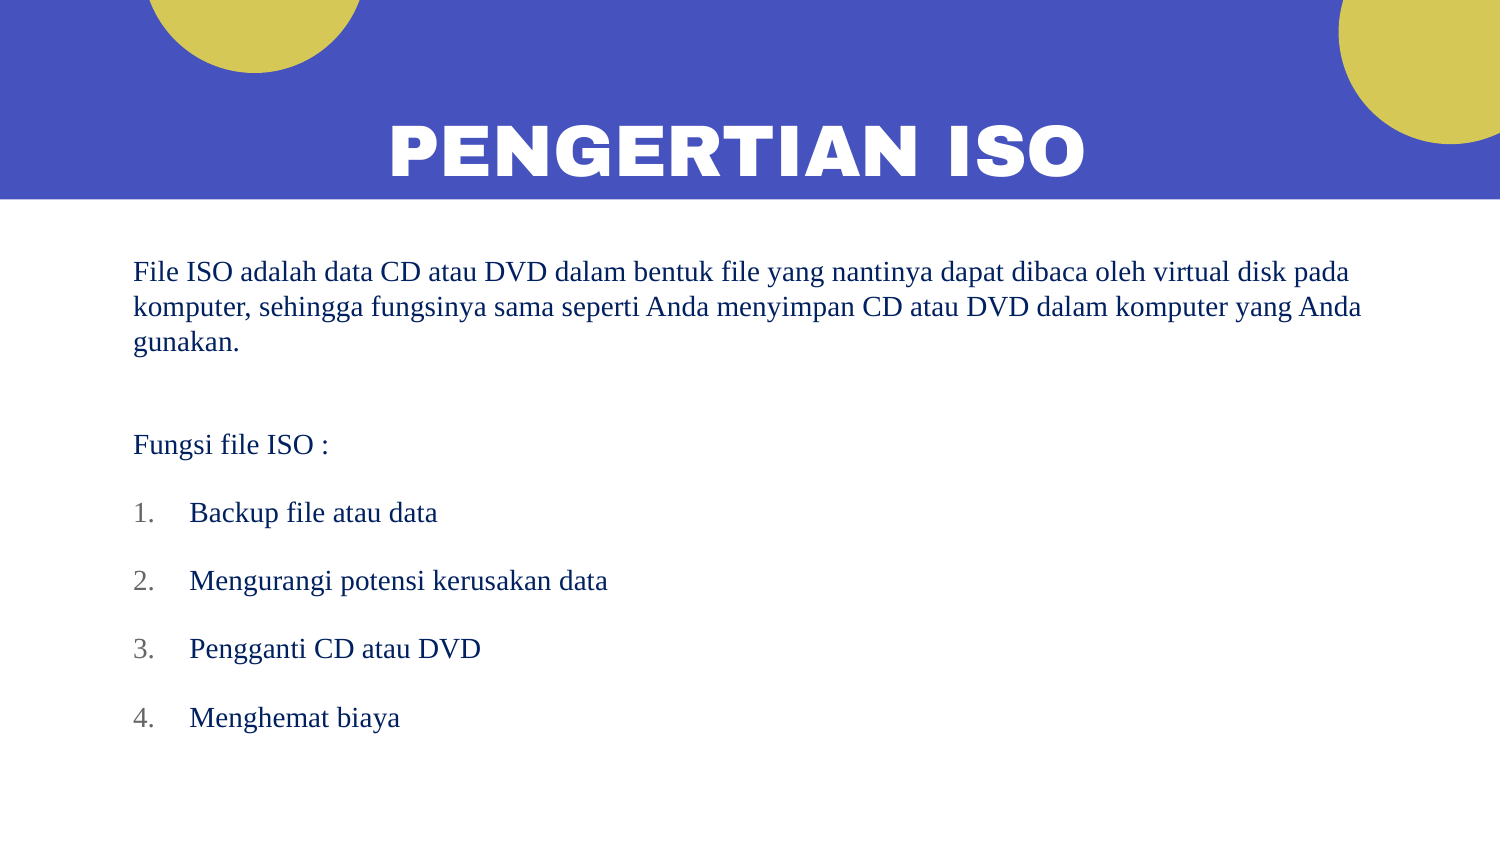

# PENGERTIAN ISO
File ISO adalah data CD atau DVD dalam bentuk file yang nantinya dapat dibaca oleh virtual disk pada komputer, sehingga fungsinya sama seperti Anda menyimpan CD atau DVD dalam komputer yang Anda gunakan.
Fungsi file ISO :
Backup file atau data
Mengurangi potensi kerusakan data
Pengganti CD atau DVD
Menghemat biaya